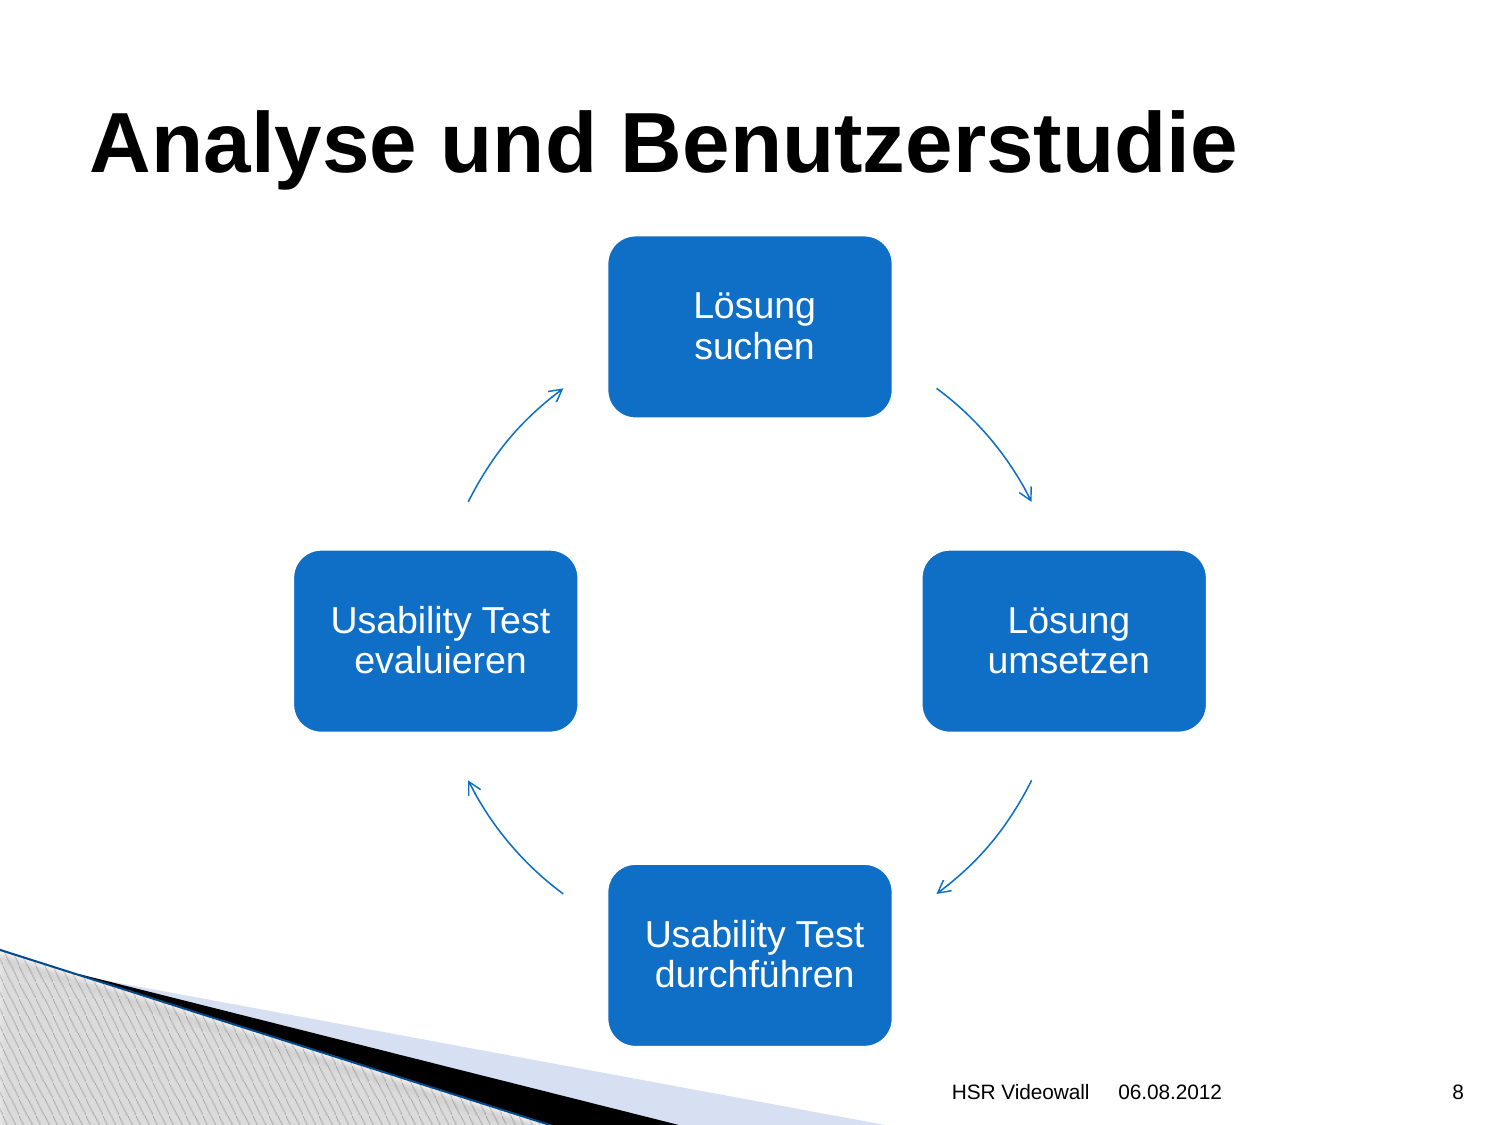

# Analyse und Benutzerstudie
Lösung suchen
Lösung umsetzen
Usability Test durchführen
Usability Test evaluieren
HSR Videowall
06.08.2012
8